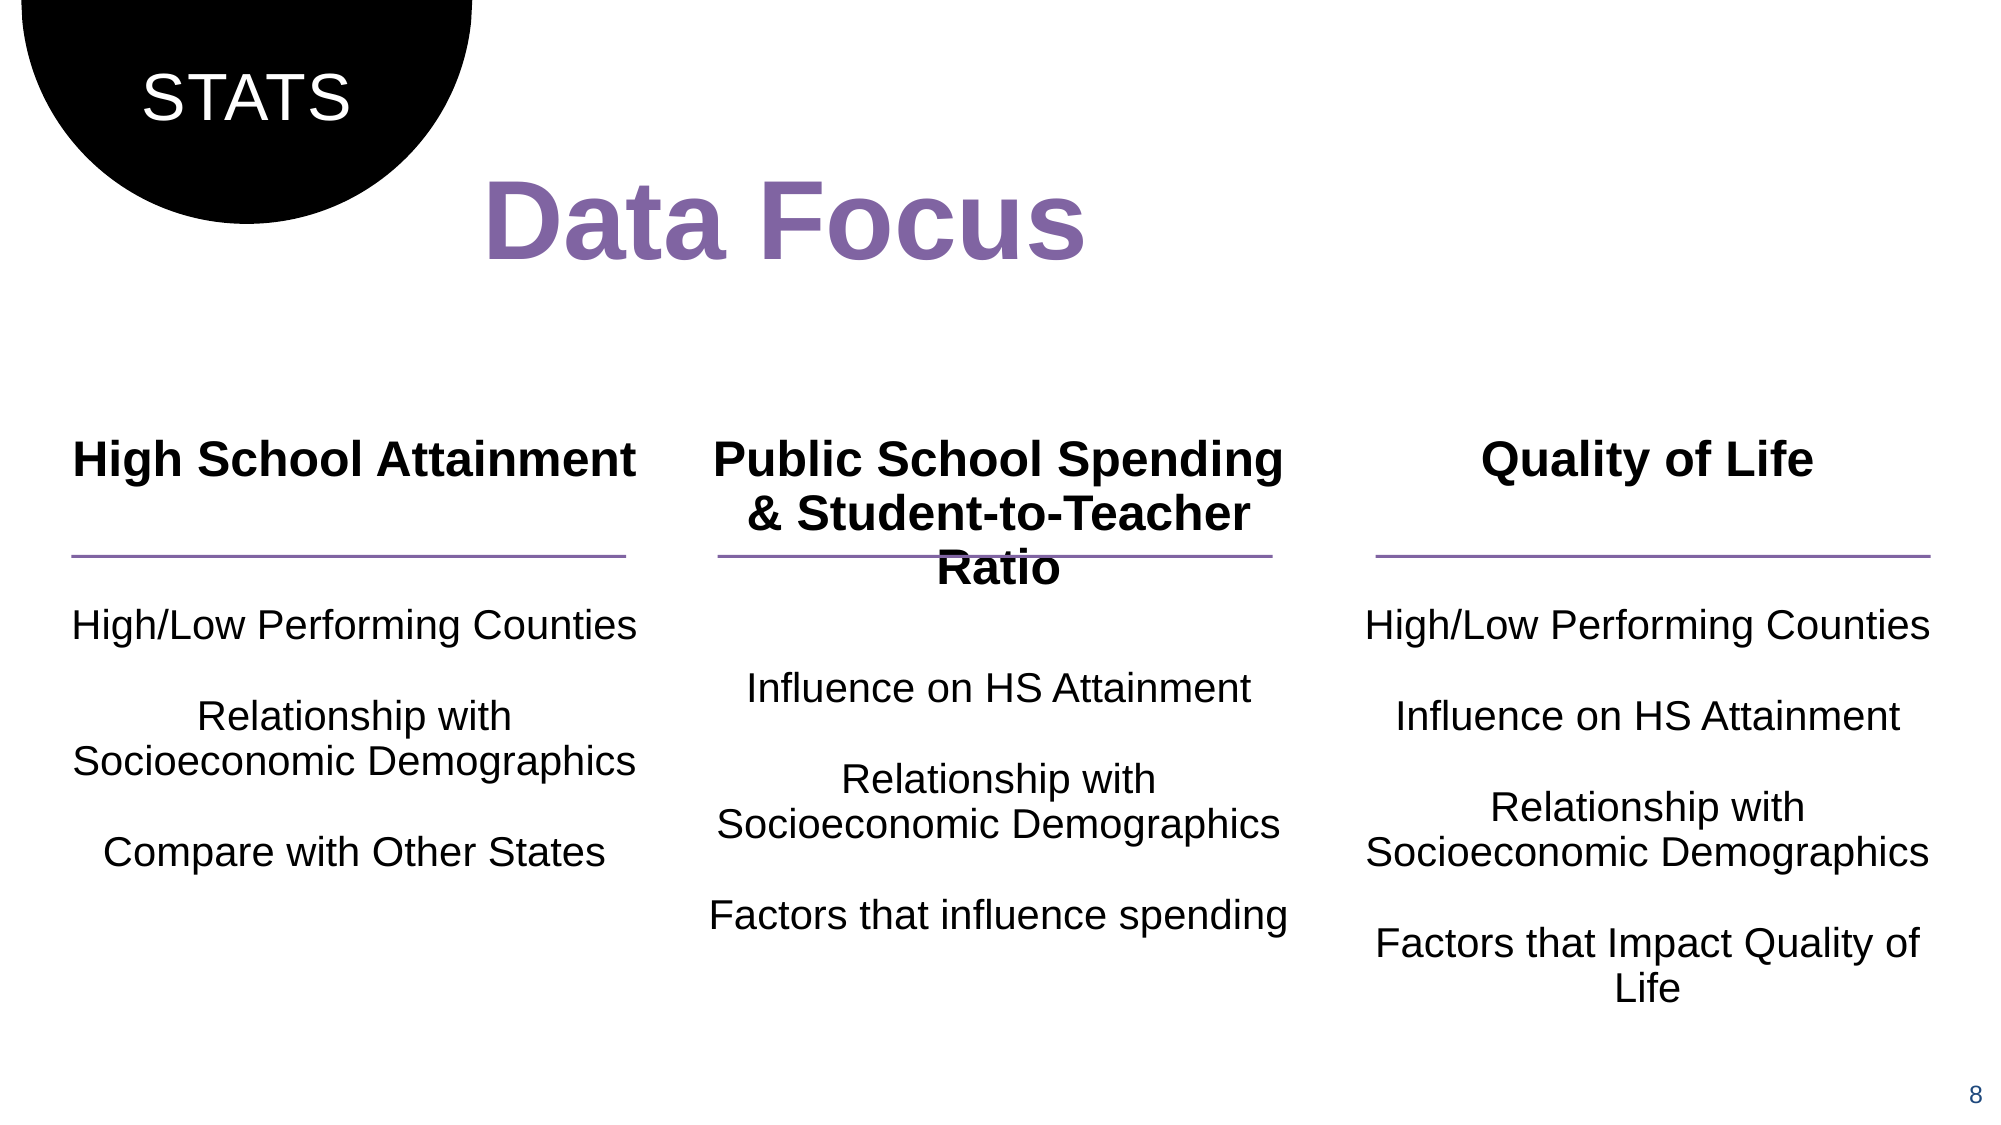

# STATS
Data Focus
High School Attainment
High/Low Performing Counties
Relationship with Socioeconomic Demographics
Compare with Other States
Public School Spending & Student-to-Teacher Ratio
Influence on HS Attainment
Relationship with Socioeconomic Demographics
Factors that influence spending
Quality of Life
High/Low Performing Counties
Influence on HS Attainment
Relationship with Socioeconomic Demographics
Factors that Impact Quality of Life

8